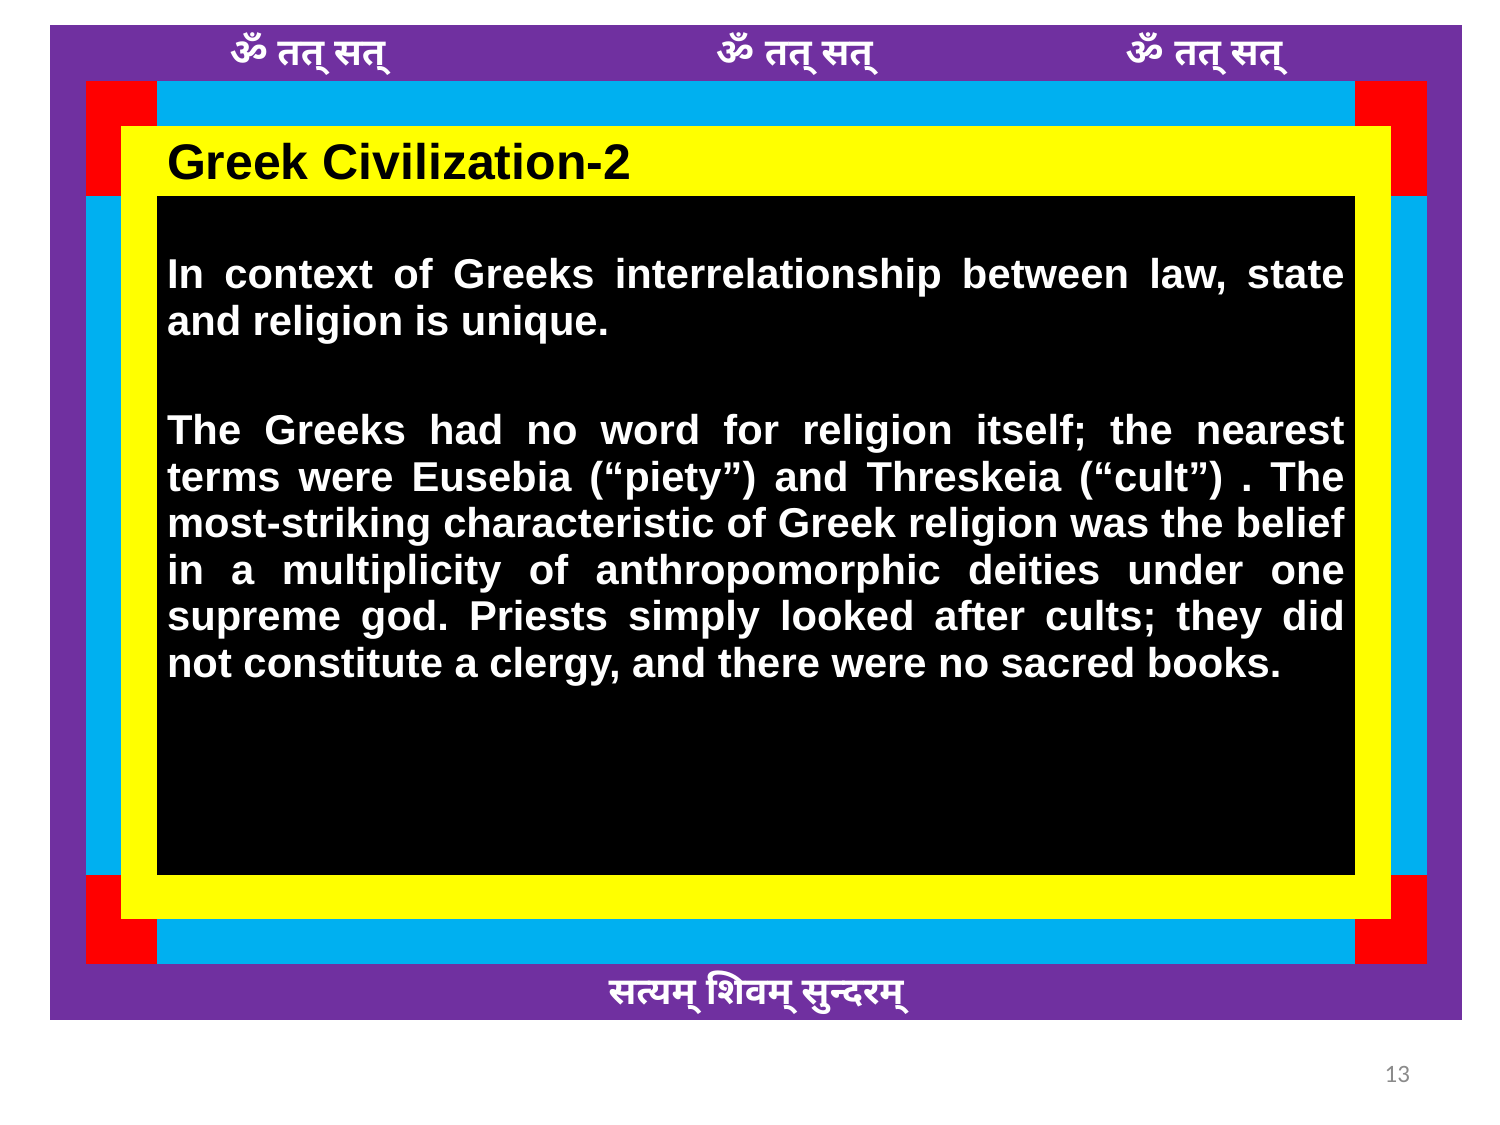

|  |  |  | ॐ तत् सत् ॐ तत् सत् ॐ तत् सत् |  |  |  |
| --- | --- | --- | --- | --- | --- | --- |
|  |  |  |  |  |  |  |
|  |  |  | Greek Civilization-2 |  |  |  |
|  |  |  | In context of Greeks interrelationship between law, state and religion is unique. The Greeks had no word for religion itself; the nearest terms were Eusebia (“piety”) and Threskeia (“cult”) . The most-striking characteristic of Greek religion was the belief in a multiplicity of anthropomorphic deities under one supreme god. Priests simply looked after cults; they did not constitute a clergy, and there were no sacred books. |  |  |  |
|  |  |  |  |  |  |  |
|  |  |  |  |  |  |  |
|  |  |  | सत्यम् शिवम् सुन्दरम् |  |  |  |
13